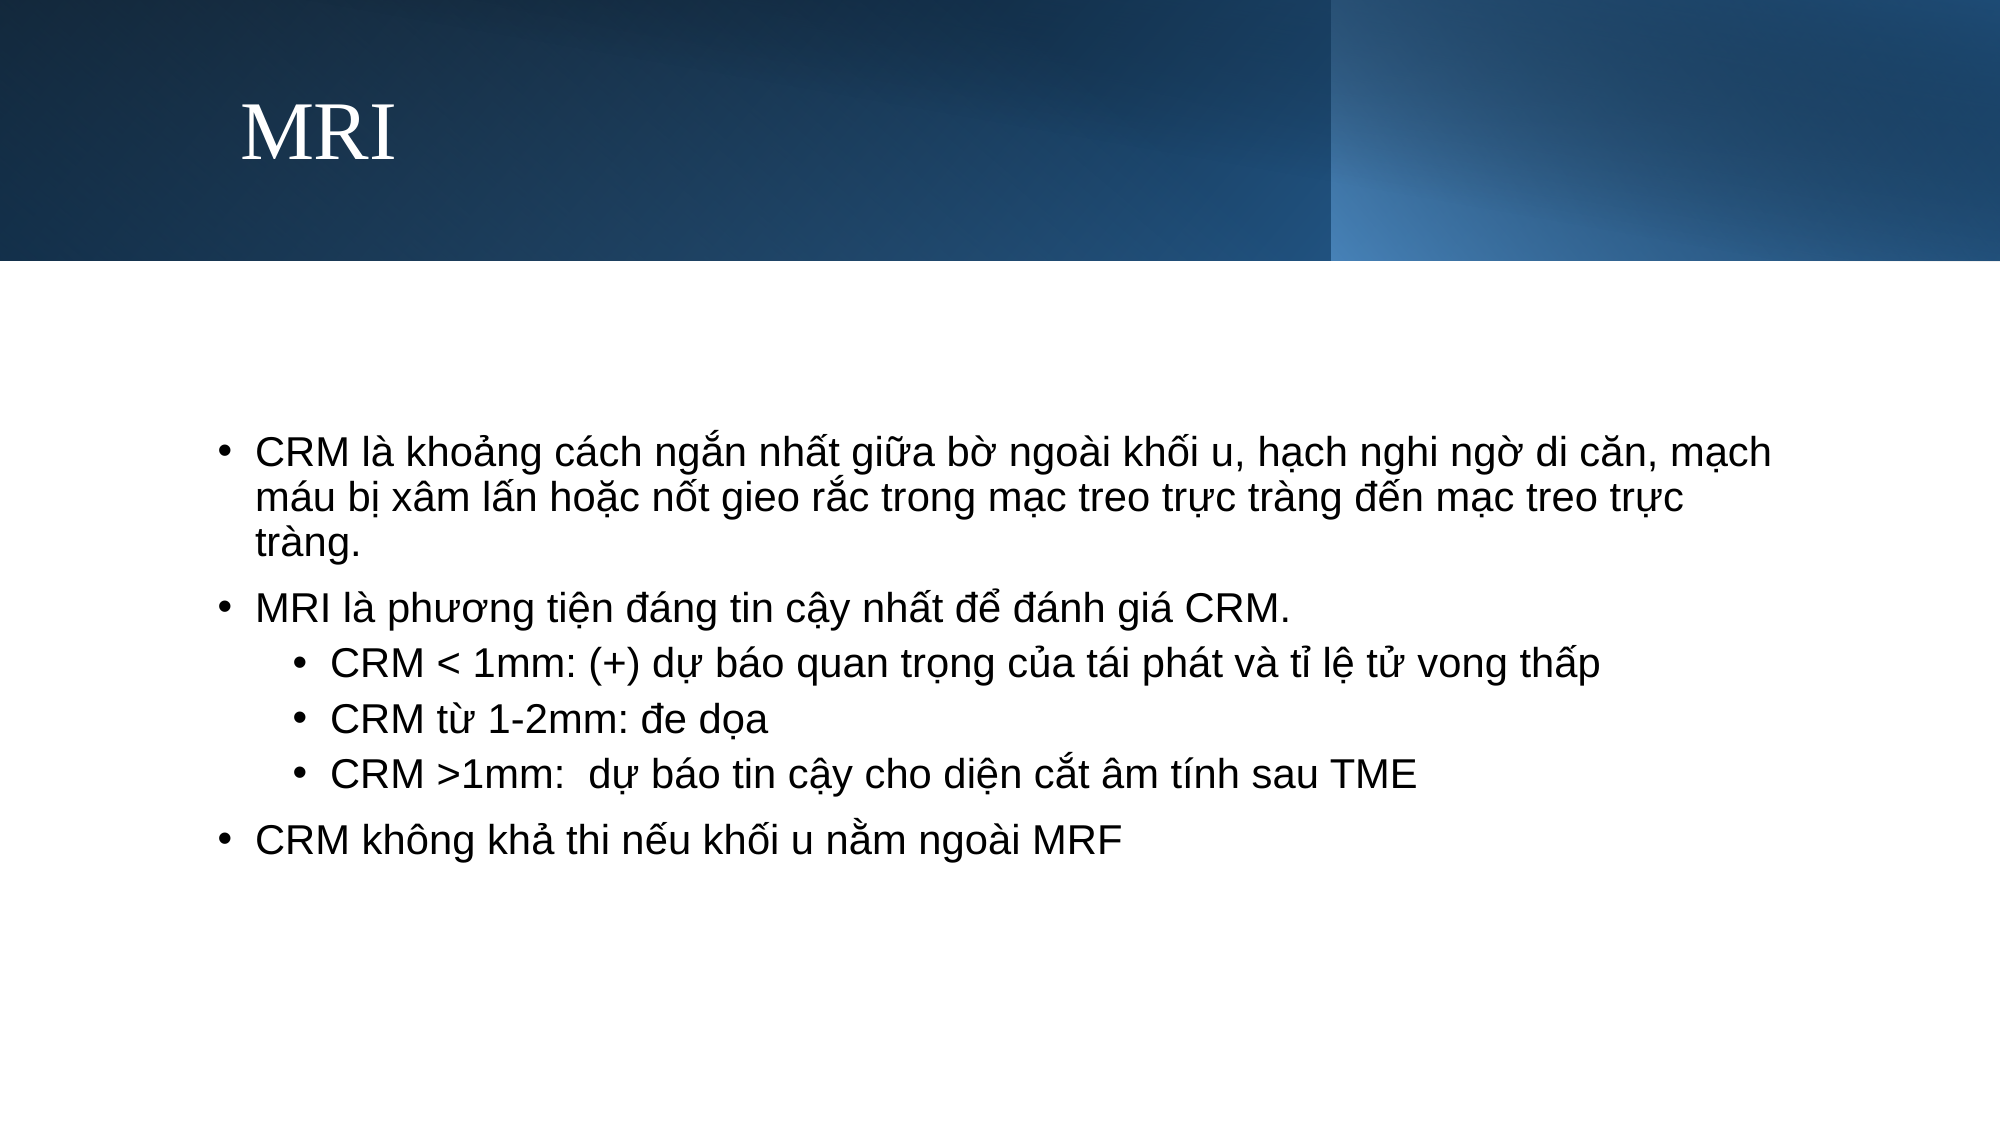

# MRI

CRM là khoảng cách ngắn nhất giữa bờ ngoài khối u, hạch nghi ngờ di căn, mạch máu bị xâm lấn hoặc nốt gieo rắc trong mạc treo trực tràng đến mạc treo trực tràng.
MRI là phương tiện đáng tin cậy nhất để đánh giá CRM.
CRM < 1mm: (+) dự báo quan trọng của tái phát và tỉ lệ tử vong thấp
CRM từ 1-2mm: đe dọa
CRM >1mm:  dự báo tin cậy cho diện cắt âm tính sau TME
CRM không khả thi nếu khối u nằm ngoài MRF